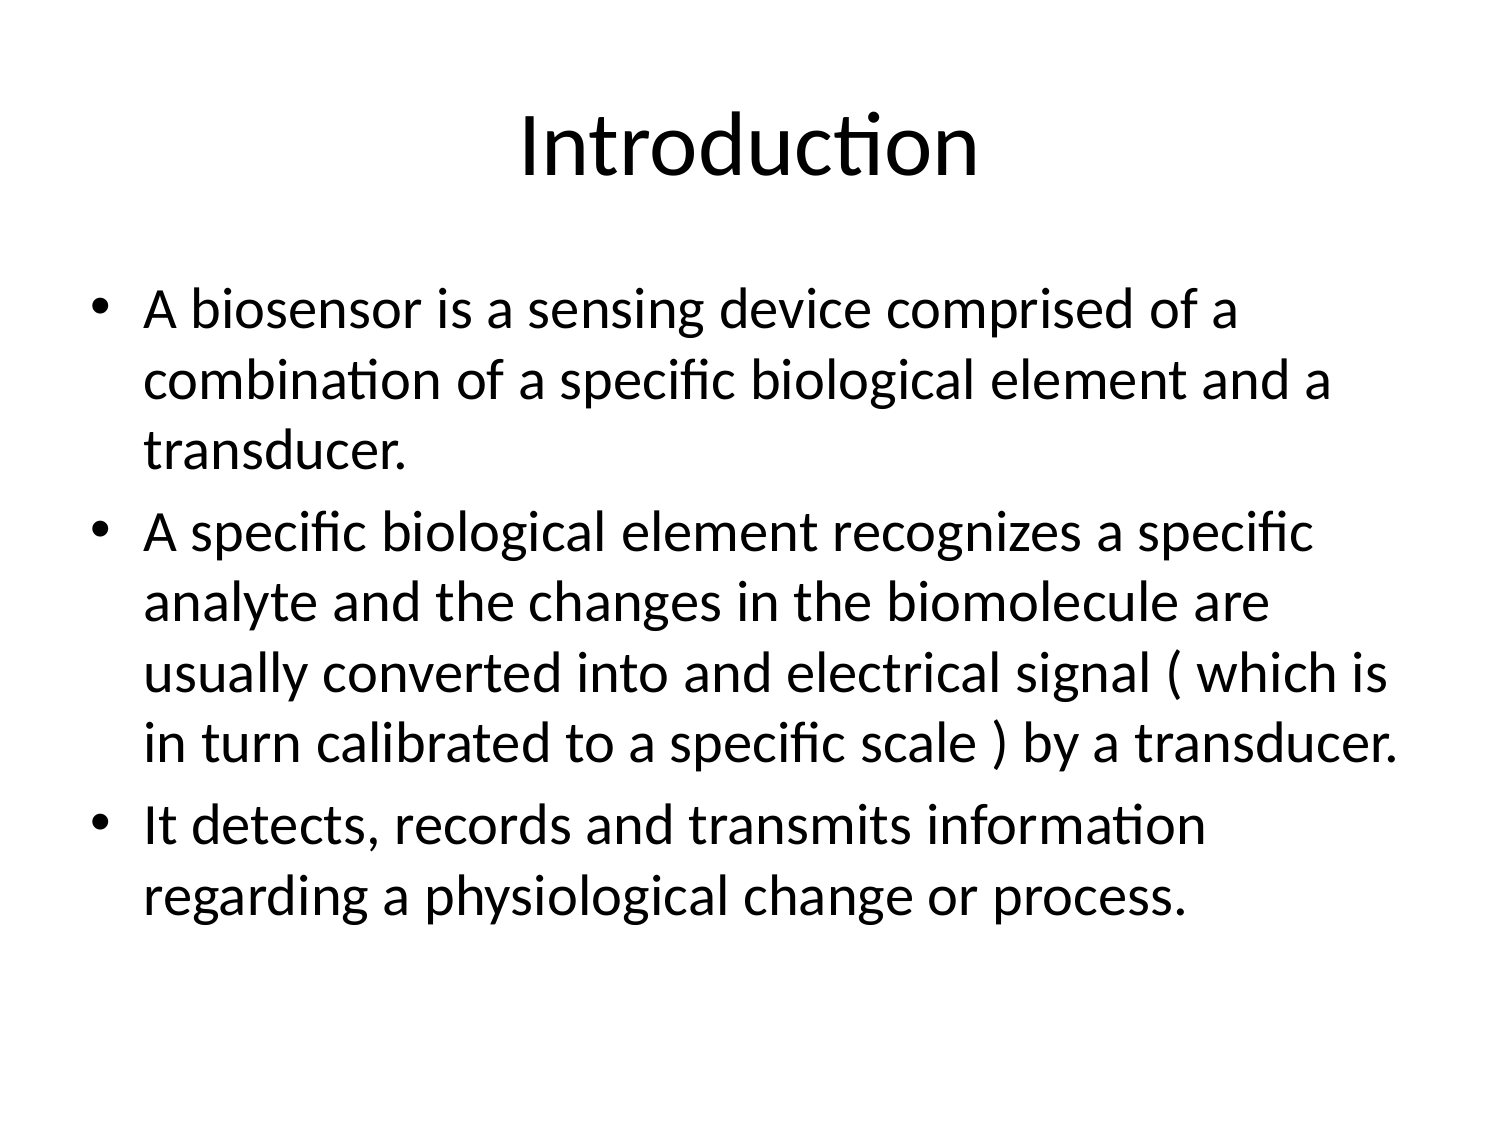

# Introduction
A biosensor is a sensing device comprised of a combination of a specific biological element and a transducer.
A specific biological element recognizes a specific analyte and the changes in the biomolecule are usually converted into and electrical signal ( which is in turn calibrated to a specific scale ) by a transducer.
It detects, records and transmits information regarding a physiological change or process.